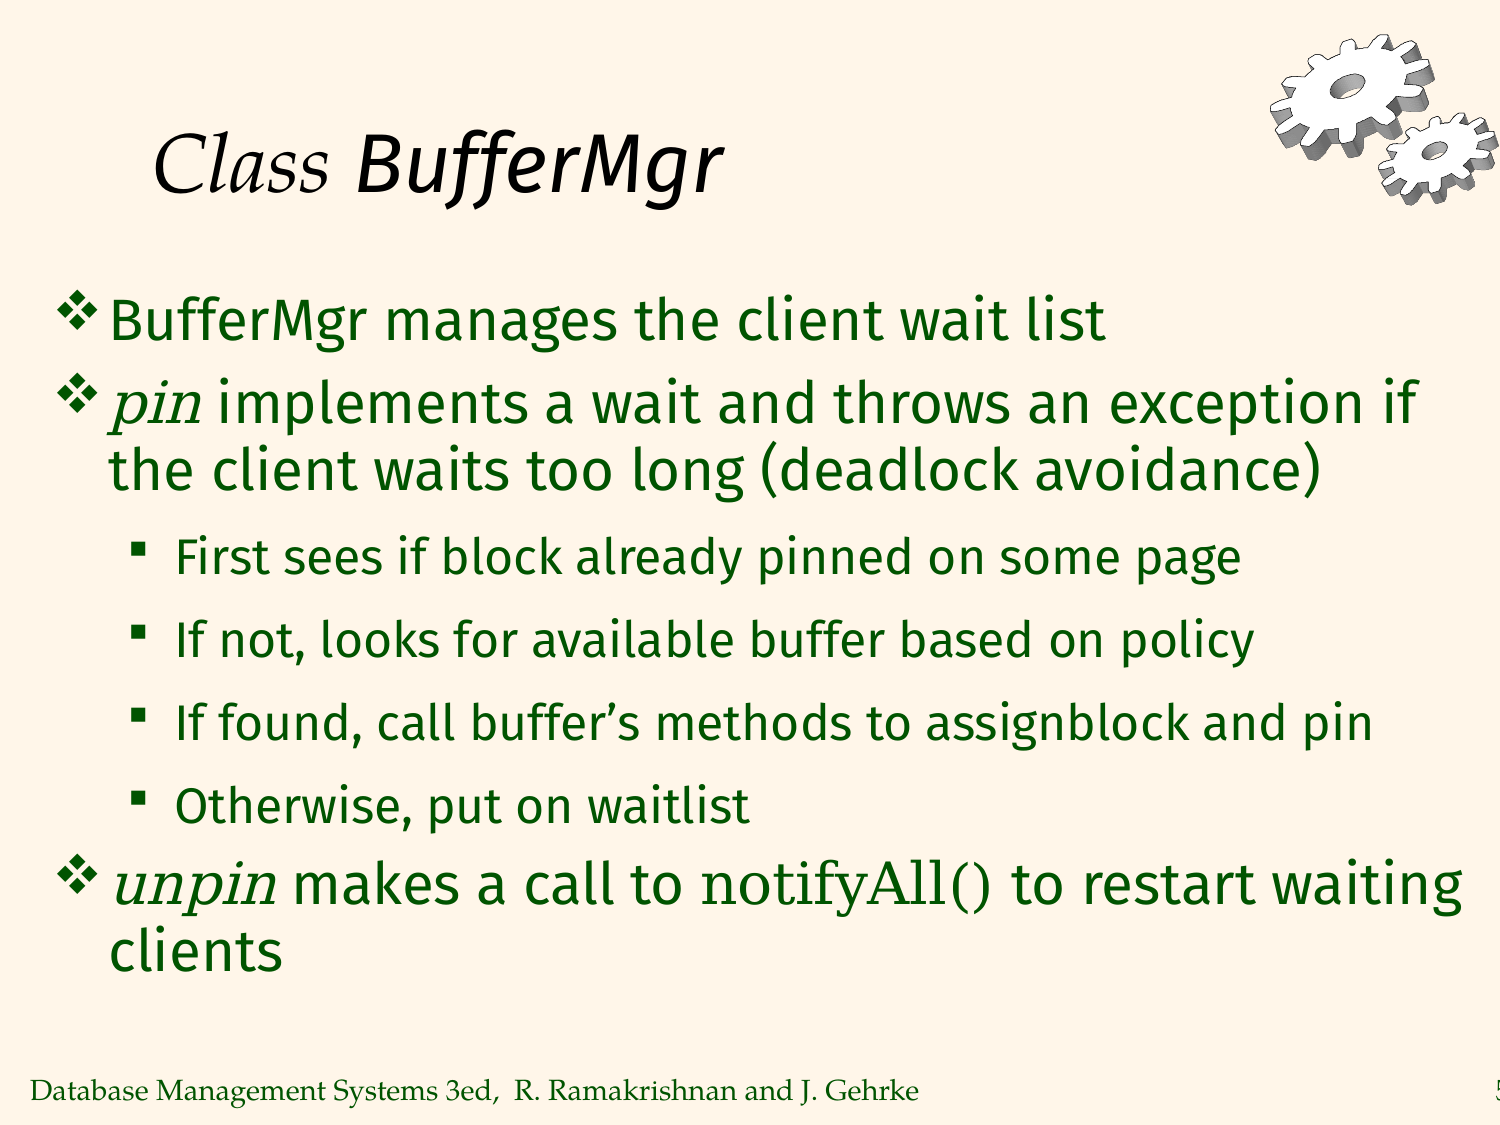

# Class BufferMgr
BufferMgr manages the client wait list
pin implements a wait and throws an exception if  the client waits too long (deadlock avoidance)
First sees if block already pinned on some page
If not, looks for available buffer based on policy
If found, call buffer’s methods to assignblock and pin
Otherwise, put on waitlist
unpin makes a call to notifyAll() to restart waiting clients